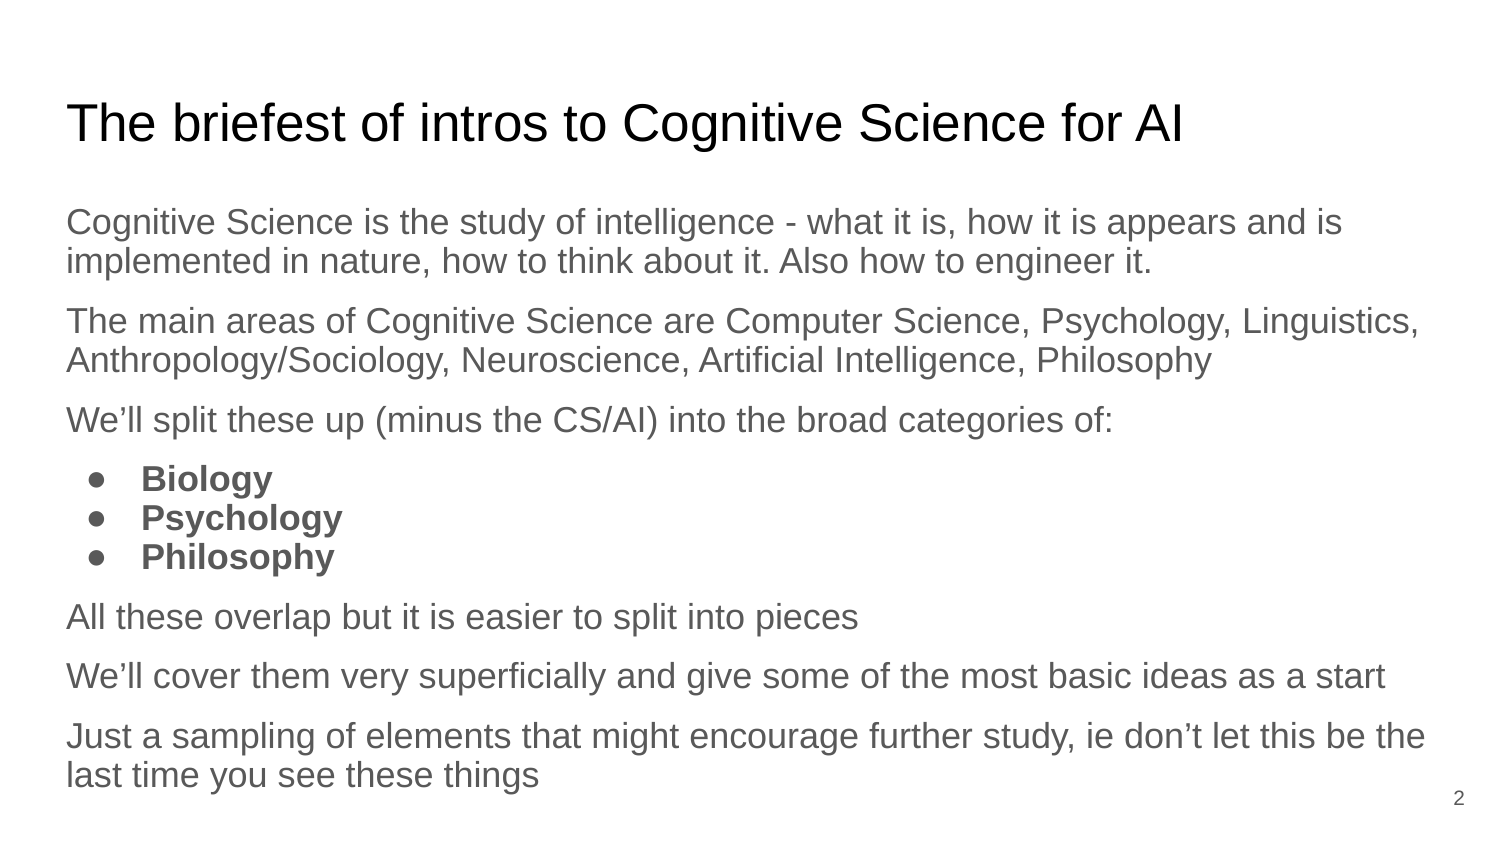

# The briefest of intros to Cognitive Science for AI
Cognitive Science is the study of intelligence - what it is, how it is appears and is implemented in nature, how to think about it. Also how to engineer it.
The main areas of Cognitive Science are Computer Science, Psychology, Linguistics, Anthropology/Sociology, Neuroscience, Artificial Intelligence, Philosophy
We’ll split these up (minus the CS/AI) into the broad categories of:
Biology
Psychology
Philosophy
All these overlap but it is easier to split into pieces
We’ll cover them very superficially and give some of the most basic ideas as a start
Just a sampling of elements that might encourage further study, ie don’t let this be the last time you see these things

2